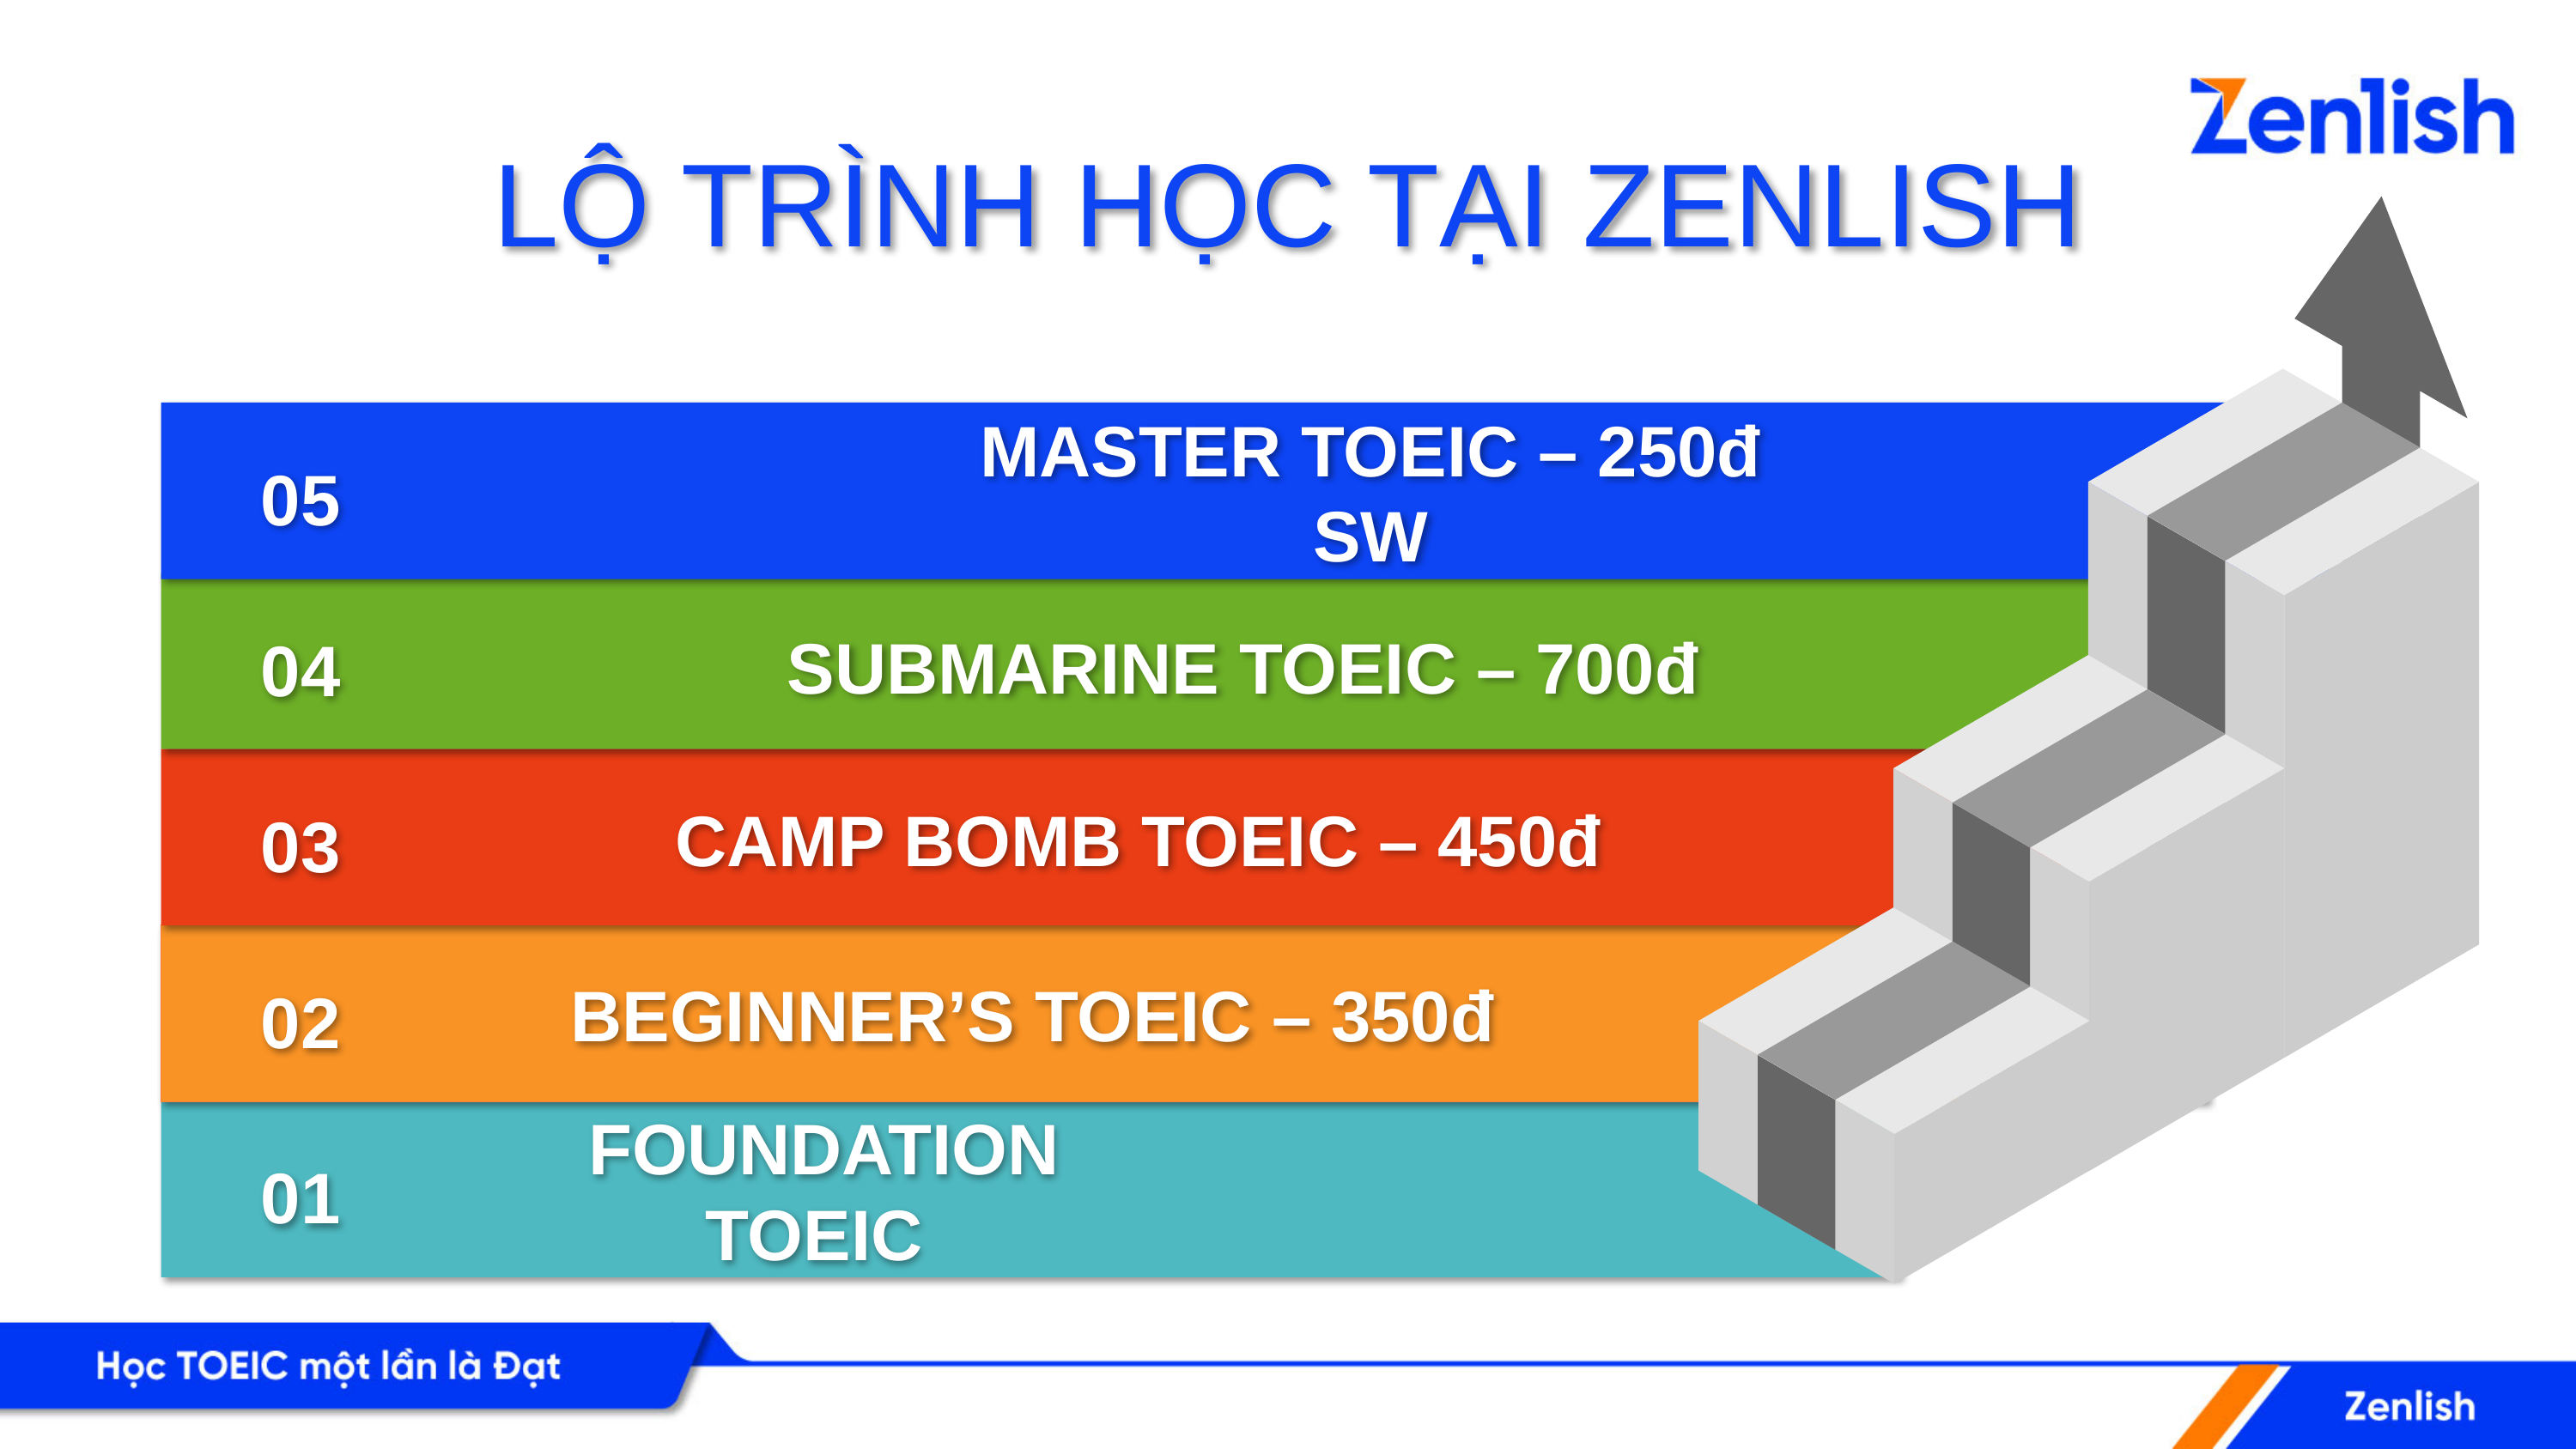

# LỘ TRÌNH HỌC TẠI ZENLISH

MASTER TOEIC – 250đ SW
05
SUBMARINE TOEIC – 700đ
04
CAMP BOMB TOEIC – 450đ
03
BEGINNER’S TOEIC – 350đ
02
FOUNDATION TOEIC
01